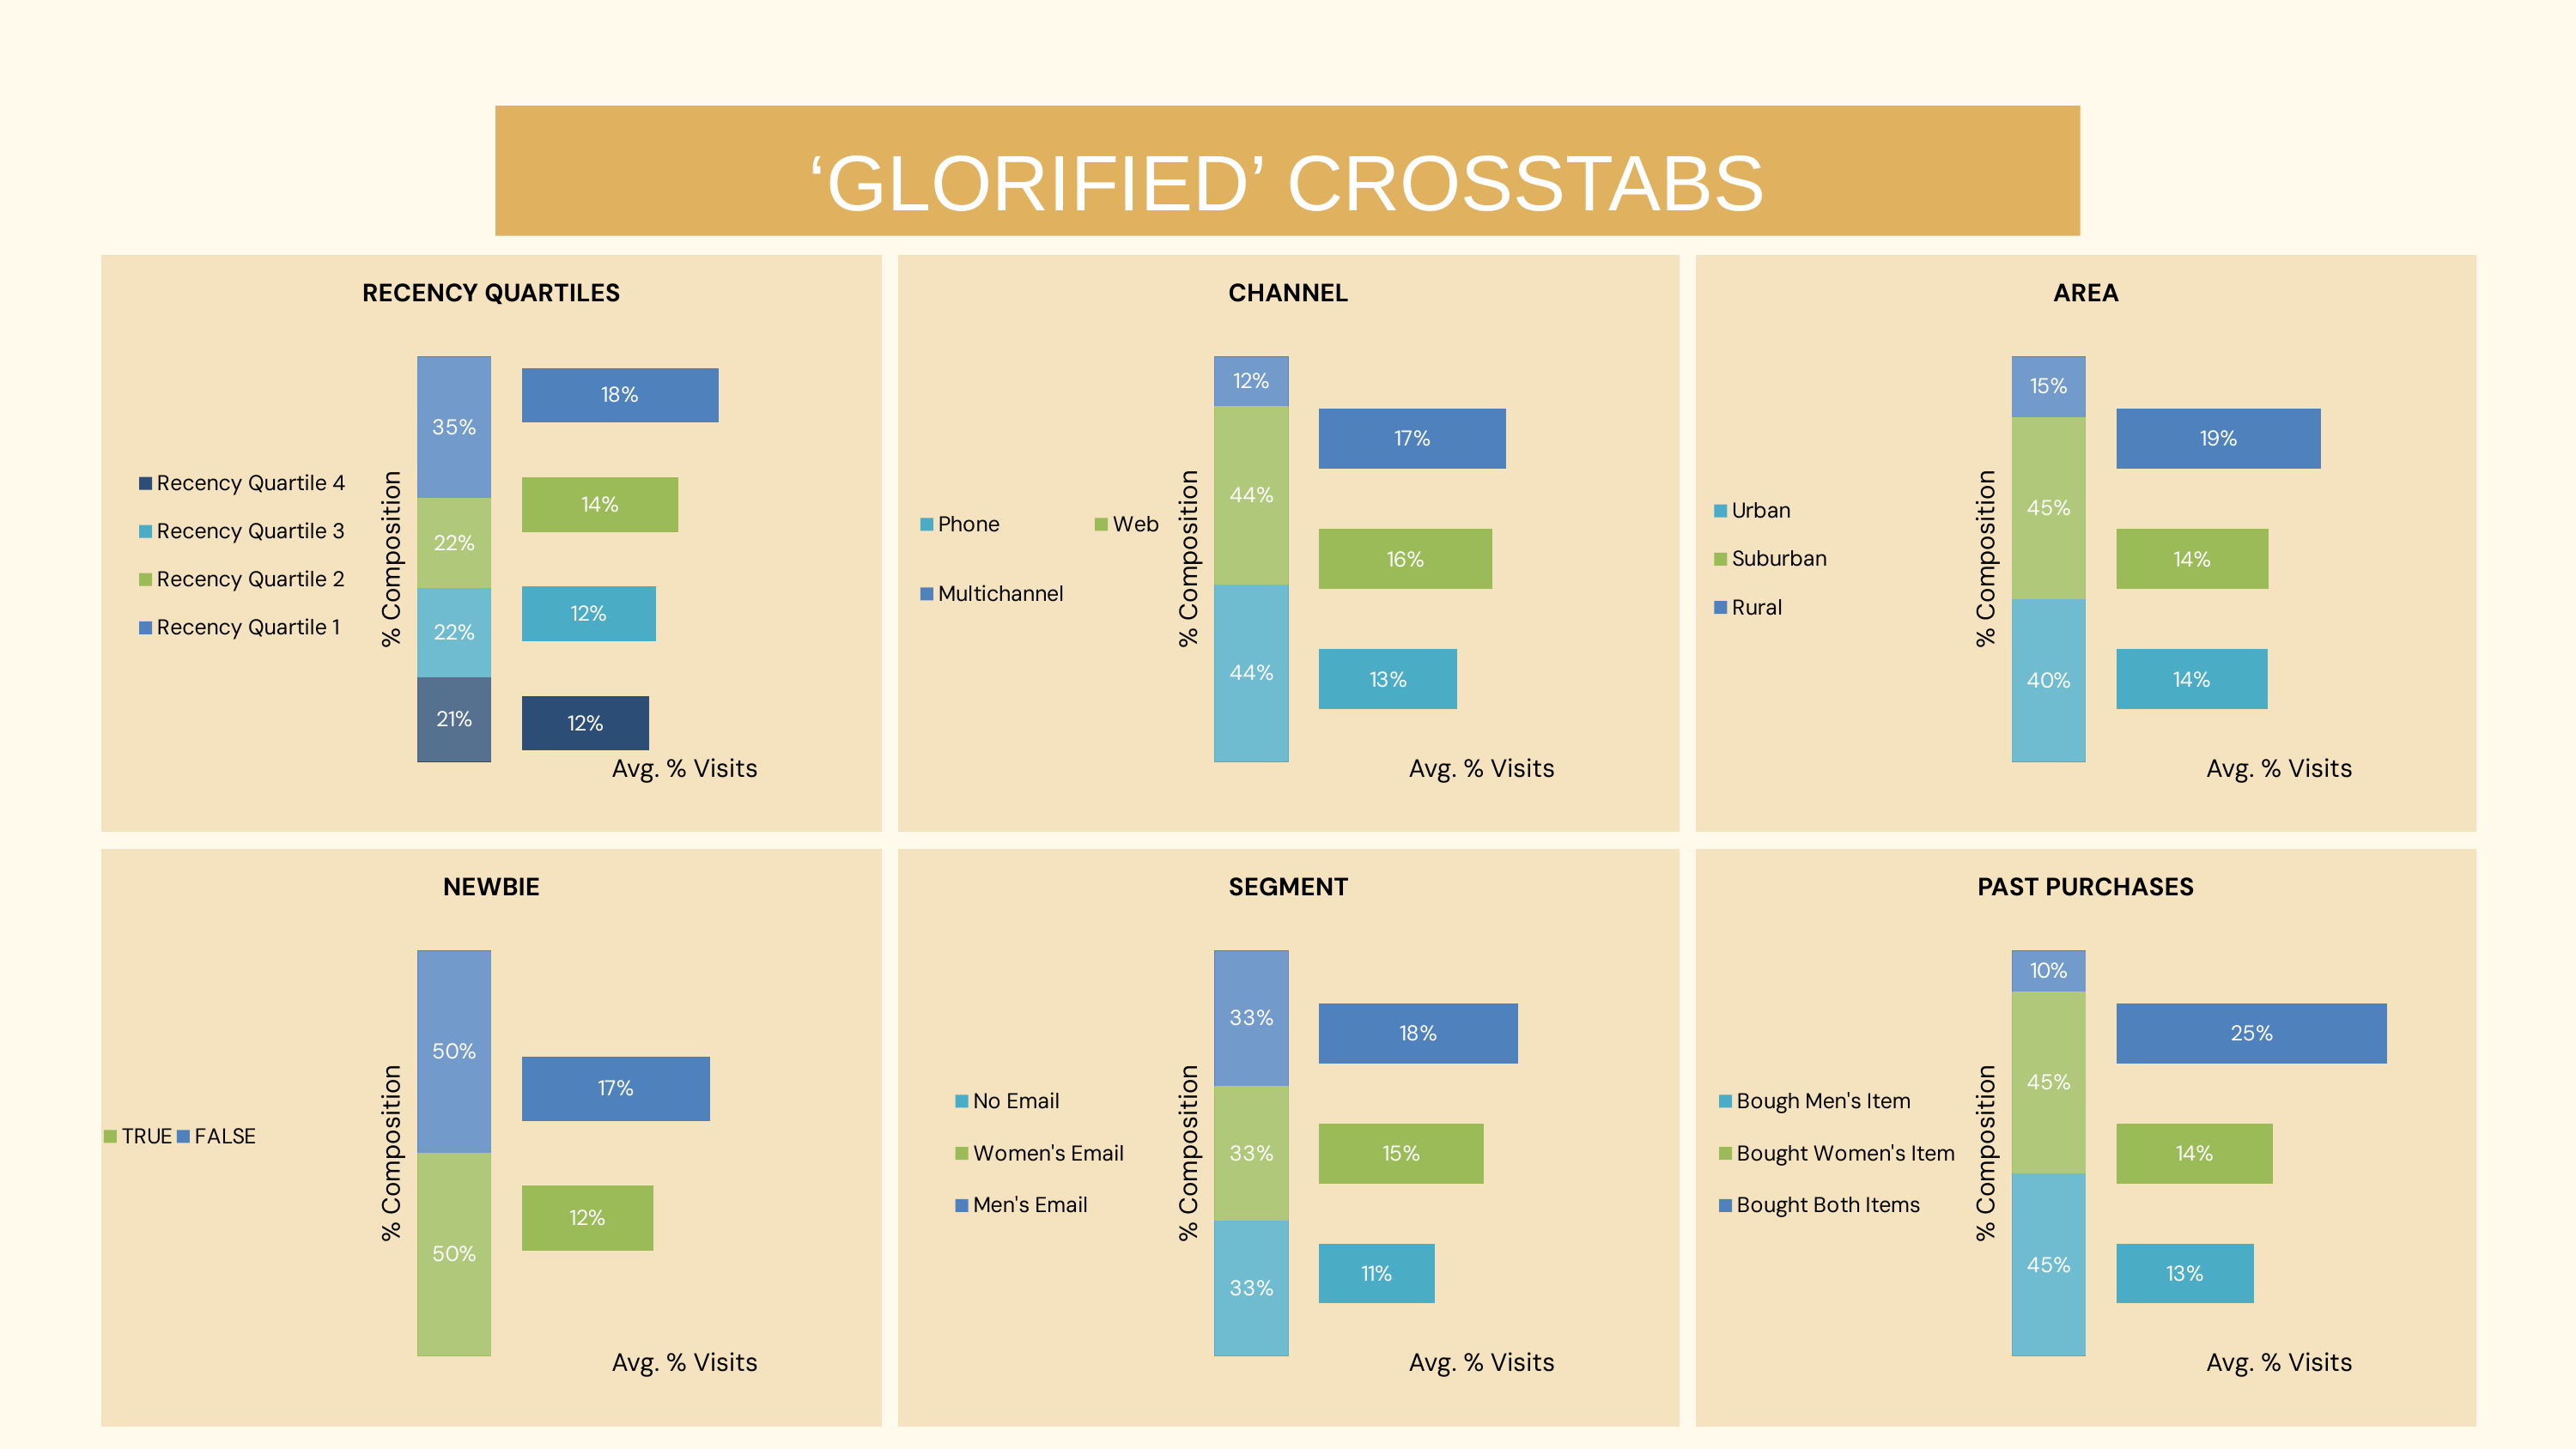

‘GLORIFIED’ CROSSTABS

RECENCY QUARTILES
CHANNEL
AREA

### Chart

| Category | Series 1 | Series 2 | Series 3 | Series 4 |
|---|---|---|---|---|
| Category 1 | 0.18086009020676105 | 0.14416572717023676 | 0.12323390894819466 | 0.11723005745839862 |

### Chart

| Category | Series 1 | Series 2 | Series 3 |
|---|---|---|---|
| Category 1 | 0.17173408915228033 | 0.15940744940993018 | 0.12715463402448163 |

### Chart

| Category | Series 1 | Series 2 | Series 3 |
|---|---|---|---|
| Category 1 | 0.18812088256823173 | 0.1399430080622741 | 0.13904368496940883 |

### Chart

| Category | Recency Quartile 1 | Recency Quartile 2 | Recency Quartile 3 | Recency Quartile 4 |
|---|---|---|---|---|
| Category 1 | 0.349890625 | 0.22175 | 0.21896875 | 0.209390625 |

### Chart

| Category | Multichannel | Web | Phone |
|---|---|---|---|
| Category 2 | 0.12128125 | 0.440890625 | 0.437828125 |

### Chart

| Category | Rural | Suburban | Urban |
|---|---|---|---|
| Category 3 | 0.149421875 | 0.449625 | 0.400953125 |

% Composition
% Composition
% Composition
Avg. % Visits
Avg. % Visits
Avg. % Visits

NEWBIE
SEGMENT
PAST PURCHASES

### Chart

| Category | Series 1 | Series 2 |
|---|---|---|
| Category 1 | 0.17306002009040683 | 0.12073792931806869 |

### Chart

| Category | Series 1 | Series 2 | Series 3 |
|---|---|---|---|
| Category 1 | 0.18275684047496127 | 0.151400383410483 | 0.10616727682343002 |

### Chart

| Category | Series 1 | Series 2 | Series 3 |
|---|---|---|---|
| Category 1 | 0.24937965260545905 | 0.14414978770794182 | 0.1264487473107086 |

### Chart

| Category | FALSE | TRUE |
|---|---|---|
| Category 4 | 0.49775 | 0.50225 |

### Chart

| Category | Men's Email | Women's Email | No Email |
|---|---|---|---|
| Category 5 | 0.332921875 | 0.334171875 | 0.33290625 |

### Chart

| Category | Bought Both Items | Bought Women's Item | Bough Men's Item |
|---|---|---|---|
| Category 6 | 0.10075 | 0.44896875 | 0.45028125 |

% Composition
% Composition
% Composition
Avg. % Visits
Avg. % Visits
Avg. % Visits